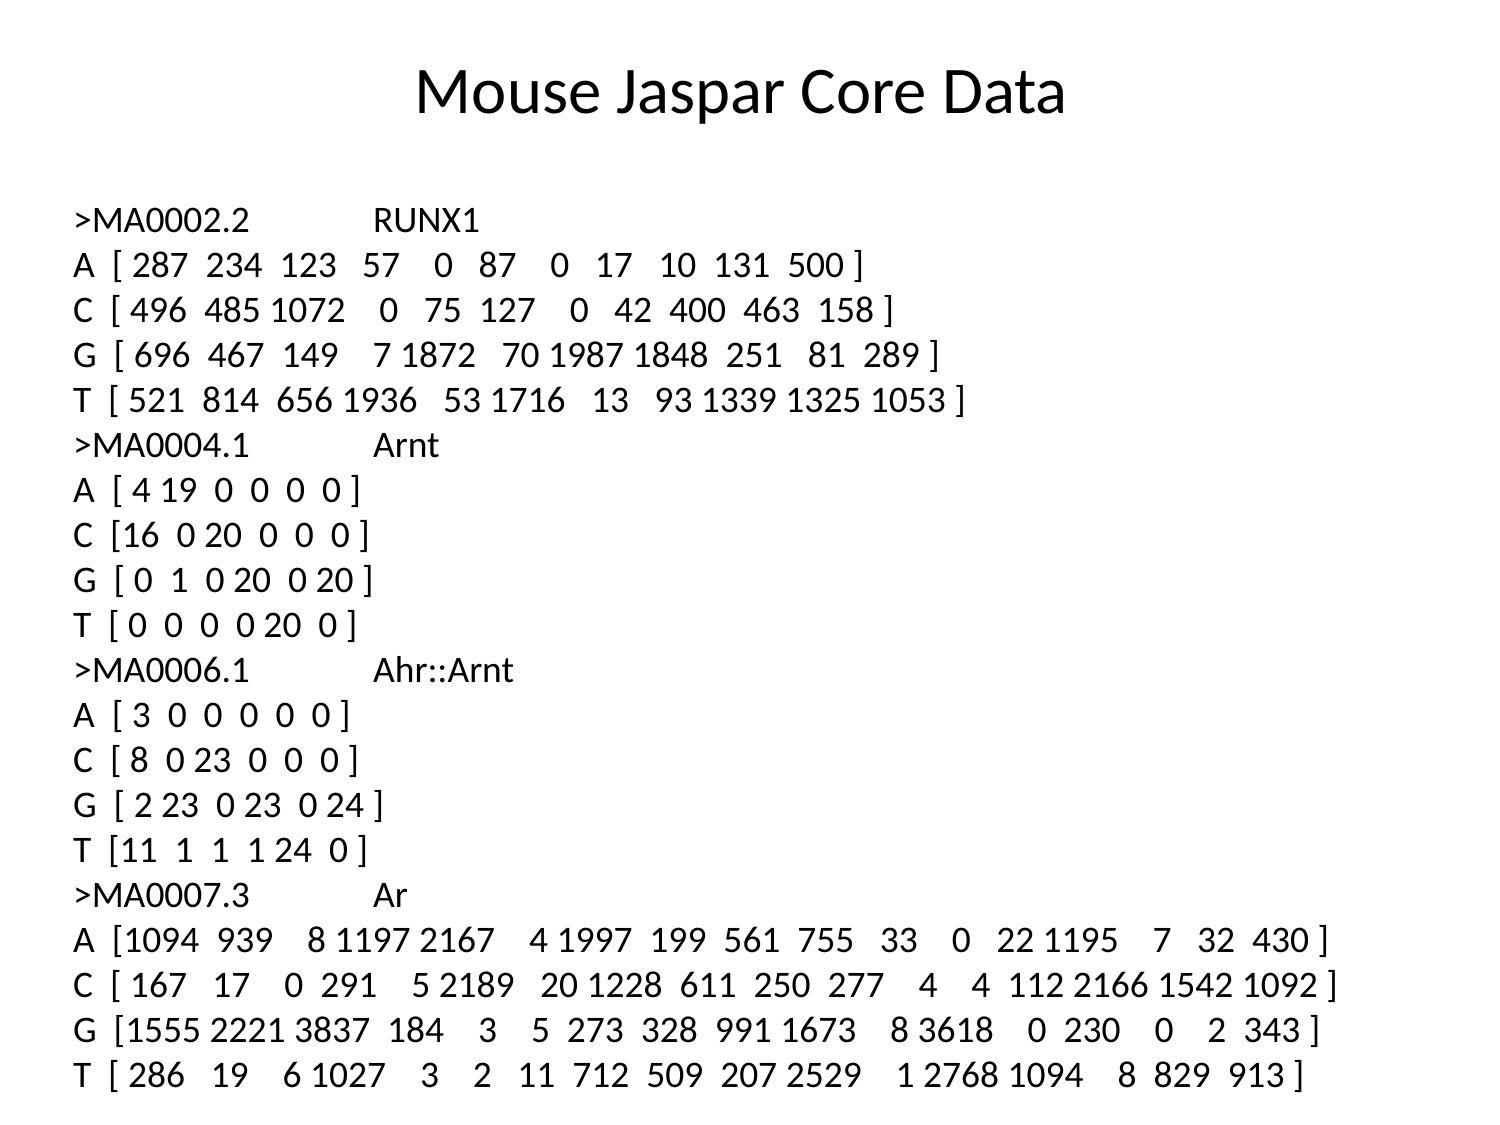

# Mouse Jaspar Core Data
>MA0002.2	RUNX1
A  [ 287  234  123   57    0   87    0   17   10  131  500 ]
C  [ 496  485 1072    0   75  127    0   42  400  463  158 ]
G  [ 696  467  149    7 1872   70 1987 1848  251   81  289 ]
T  [ 521  814  656 1936   53 1716   13   93 1339 1325 1053 ]
>MA0004.1	Arnt
A  [ 4 19  0  0  0  0 ]
C  [16  0 20  0  0  0 ]
G  [ 0  1  0 20  0 20 ]
T  [ 0  0  0  0 20  0 ]
>MA0006.1	Ahr::Arnt
A  [ 3  0  0  0  0  0 ]
C  [ 8  0 23  0  0  0 ]
G  [ 2 23  0 23  0 24 ]
T  [11  1  1  1 24  0 ]
>MA0007.3	Ar
A  [1094  939    8 1197 2167    4 1997  199  561  755   33    0   22 1195    7   32  430 ]
C  [ 167   17    0  291    5 2189   20 1228  611  250  277    4    4  112 2166 1542 1092 ]
G  [1555 2221 3837  184    3    5  273  328  991 1673    8 3618    0  230    0    2  343 ]
T  [ 286   19    6 1027    3    2   11  712  509  207 2529    1 2768 1094    8  829  913 ]